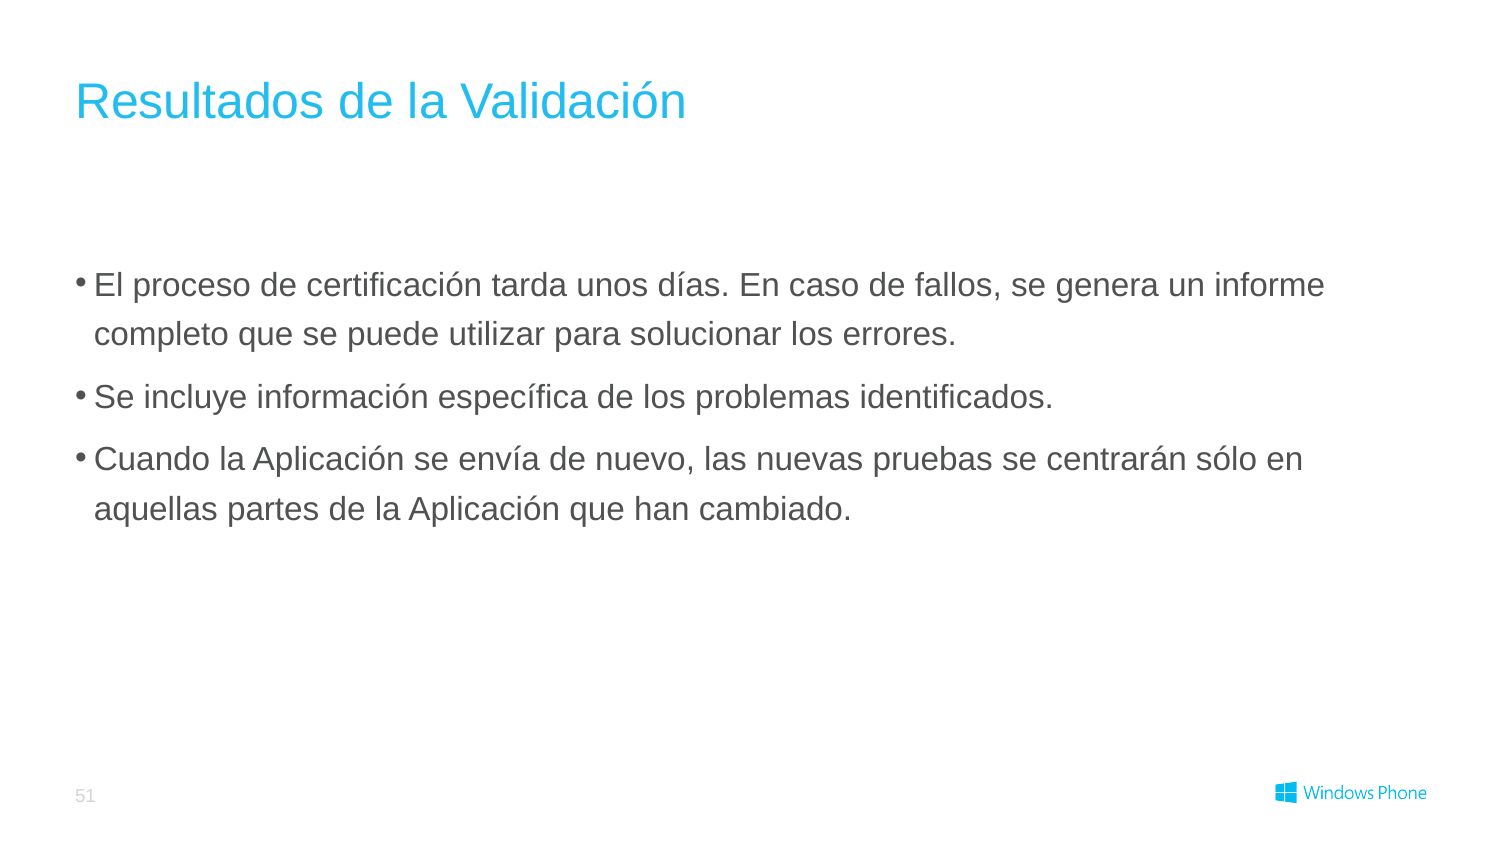

# Resultados de la Validación
El proceso de certificación tarda unos días. En caso de fallos, se genera un informe completo que se puede utilizar para solucionar los errores.
Se incluye información específica de los problemas identificados.
Cuando la Aplicación se envía de nuevo, las nuevas pruebas se centrarán sólo en aquellas partes de la Aplicación que han cambiado.

51